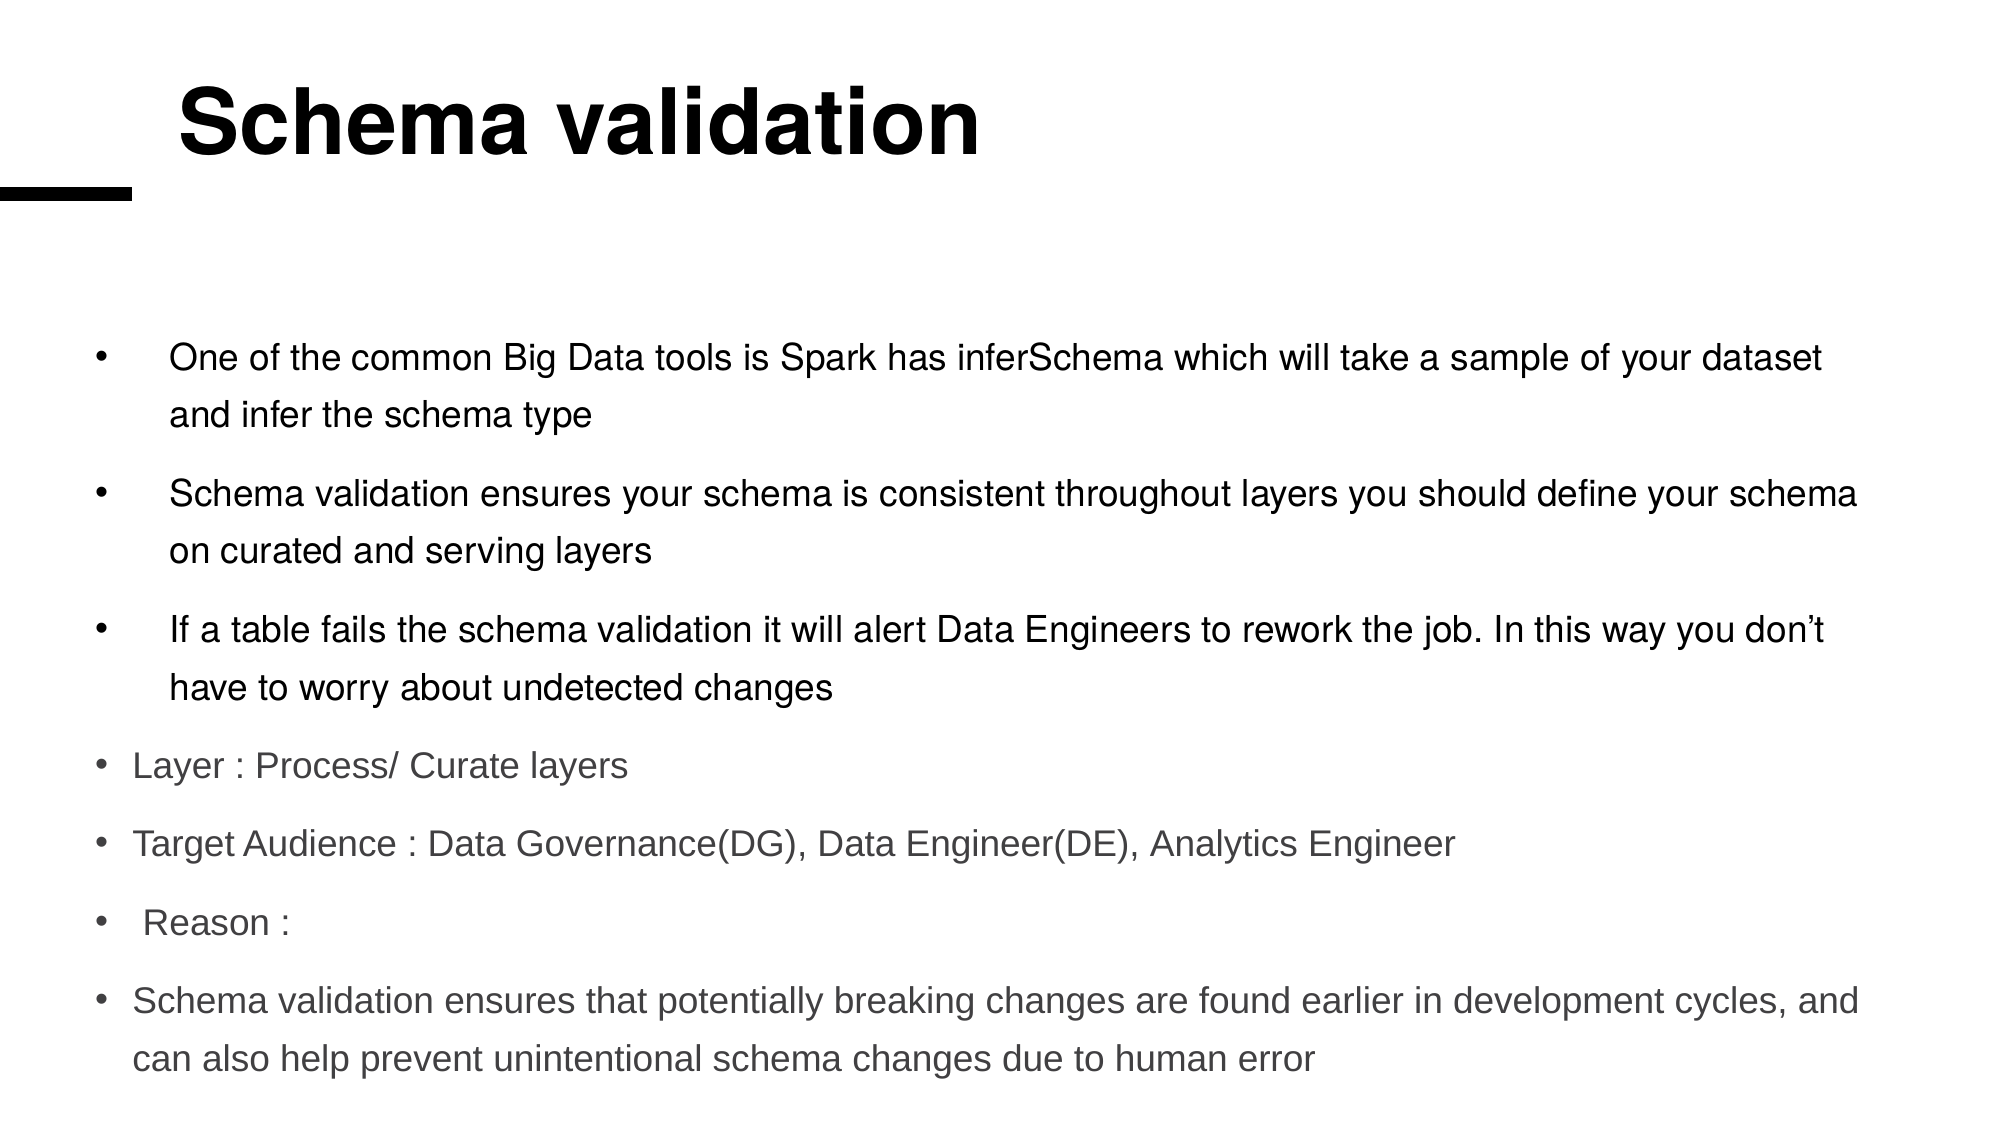

# Schema validation
One of the common Big Data tools is Spark has inferSchema which will take a sample of your dataset and infer the schema type
Schema validation ensures your schema is consistent throughout layers you should define your schema on curated and serving layers
If a table fails the schema validation it will alert Data Engineers to rework the job. In this way you don’t have to worry about undetected changes
Layer : Process/ Curate layers​
Target Audience : Data Governance(DG), Data Engineer(DE), Analytics Engineer​
 Reason : ​
Schema validation ensures that potentially breaking changes are found earlier in development cycles, and can also help prevent unintentional schema changes due to human error​